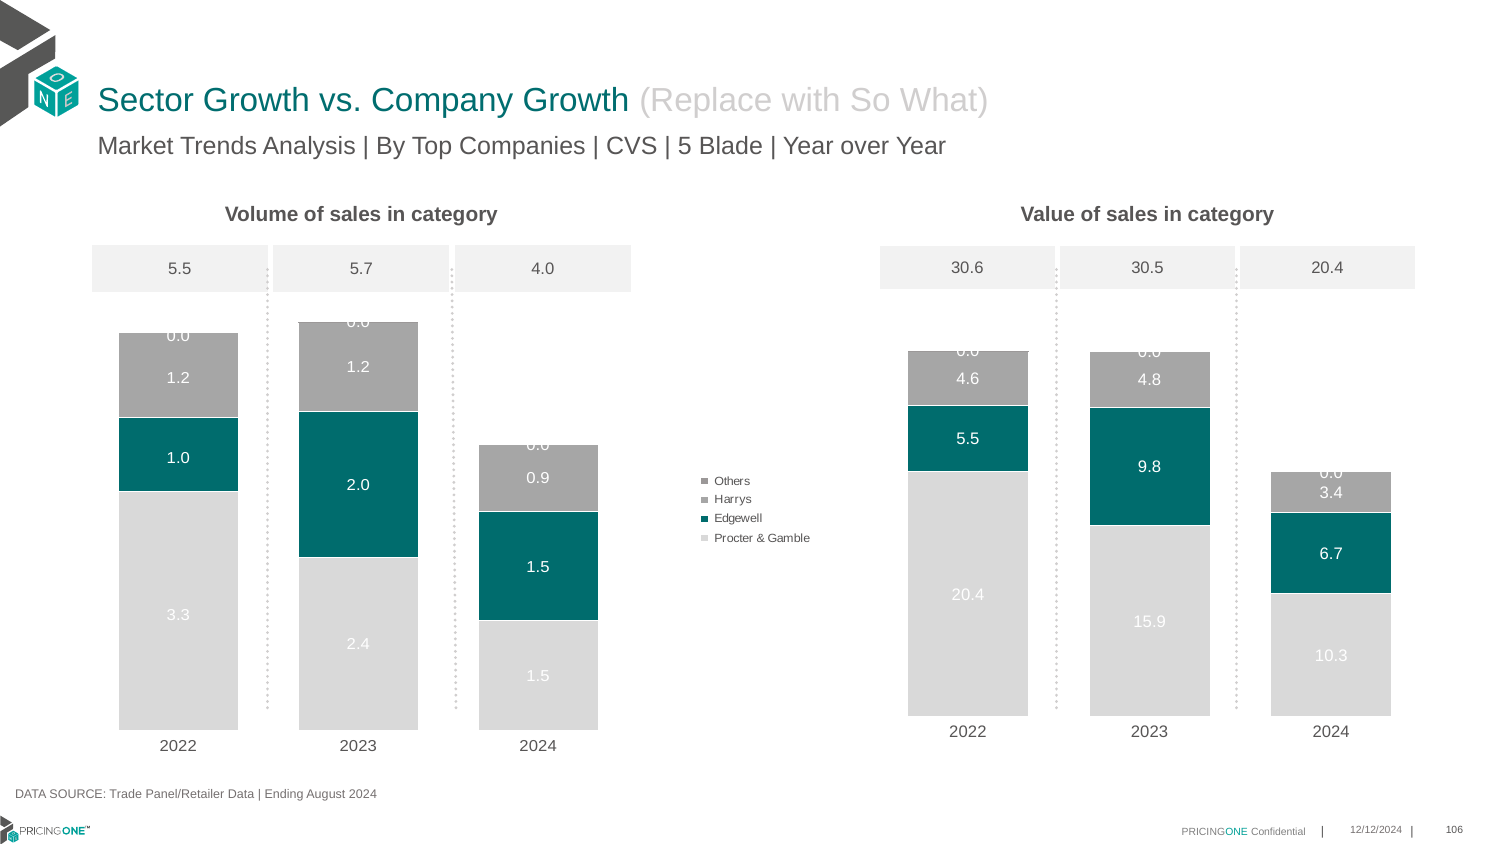

# Sector Growth vs. Company Growth (Replace with So What)
Market Trends Analysis | By Top Companies | CVS | 5 Blade | Year over Year
| Value of sales in category |  |  |
| --- | --- | --- |
| 30.6 | 30.5 | 20.4 |
| Volume of sales in category |  |  |
| --- | --- | --- |
| 5.5 | 5.7 | 4.0 |

### Chart

| Category | Procter & Gamble | Edgewell | Harrys | Others |
|---|---|---|---|---|
| 2022 | 20.426829 | 5.519794 | 4.599488 | 0.005522 |
| 2023 | 15.940895 | 9.817995 | 4.751111 | 0.00209 |
| 2024 | 10.266303 | 6.746867 | 3.397705 | 0.0008 |

### Chart

| Category | Procter & Gamble | Edgewell | Harrys | Others |
|---|---|---|---|---|
| 2022 | 3.303138 | 1.034274 | 1.175904 | 0.002254 |
| 2023 | 2.403143 | 2.015447 | 1.242076 | 0.000889 |
| 2024 | 1.52441 | 1.50831 | 0.932256 | 0.000179 |
DATA SOURCE: Trade Panel/Retailer Data | Ending August 2024

12/12/2024
106